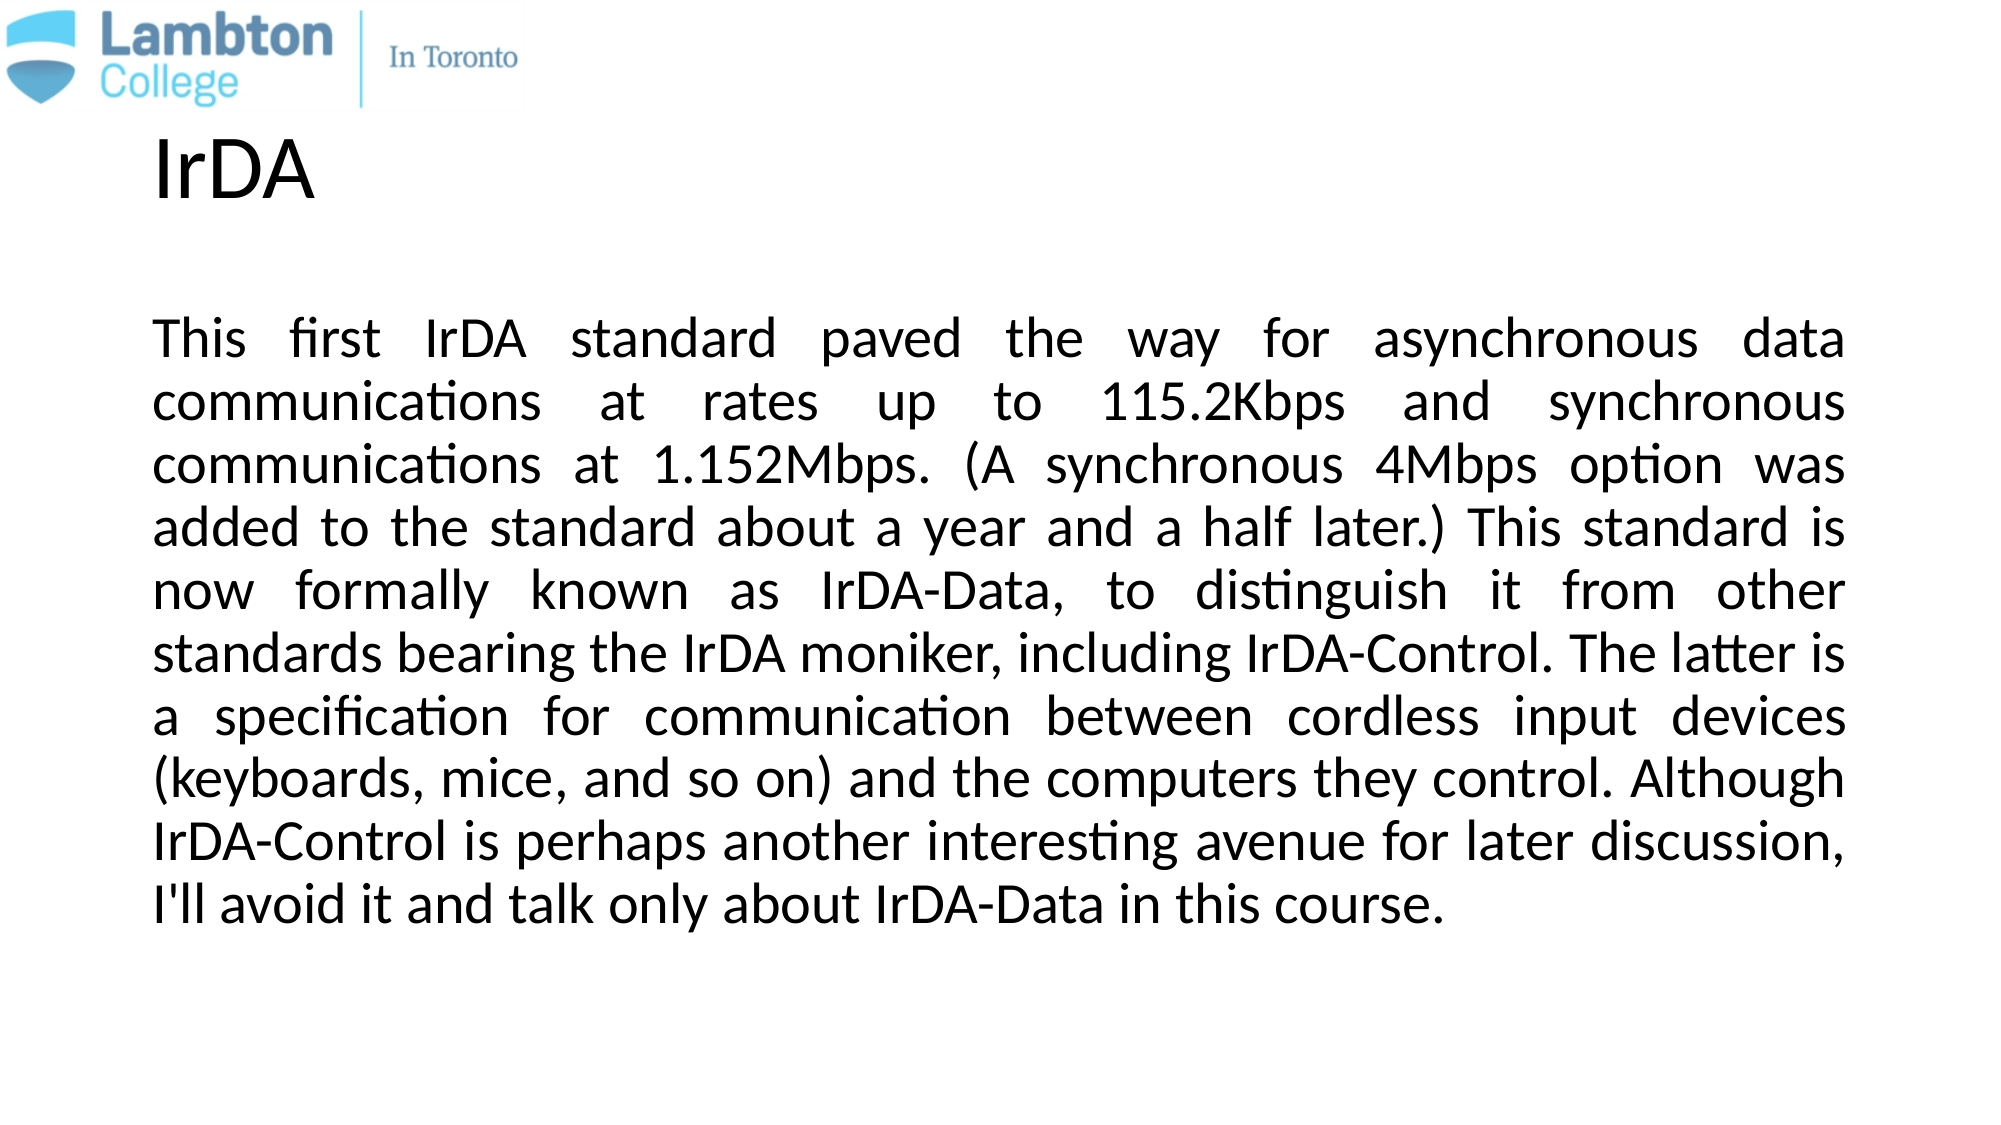

# IrDA
This first IrDA standard paved the way for asynchronous data communications at rates up to 115.2Kbps and synchronous communications at 1.152Mbps. (A synchronous 4Mbps option was added to the standard about a year and a half later.) This standard is now formally known as IrDA-Data, to distinguish it from other standards bearing the IrDA moniker, including IrDA-Control. The latter is a specification for communication between cordless input devices (keyboards, mice, and so on) and the computers they control. Although IrDA-Control is perhaps another interesting avenue for later discussion, I'll avoid it and talk only about IrDA-Data in this course.